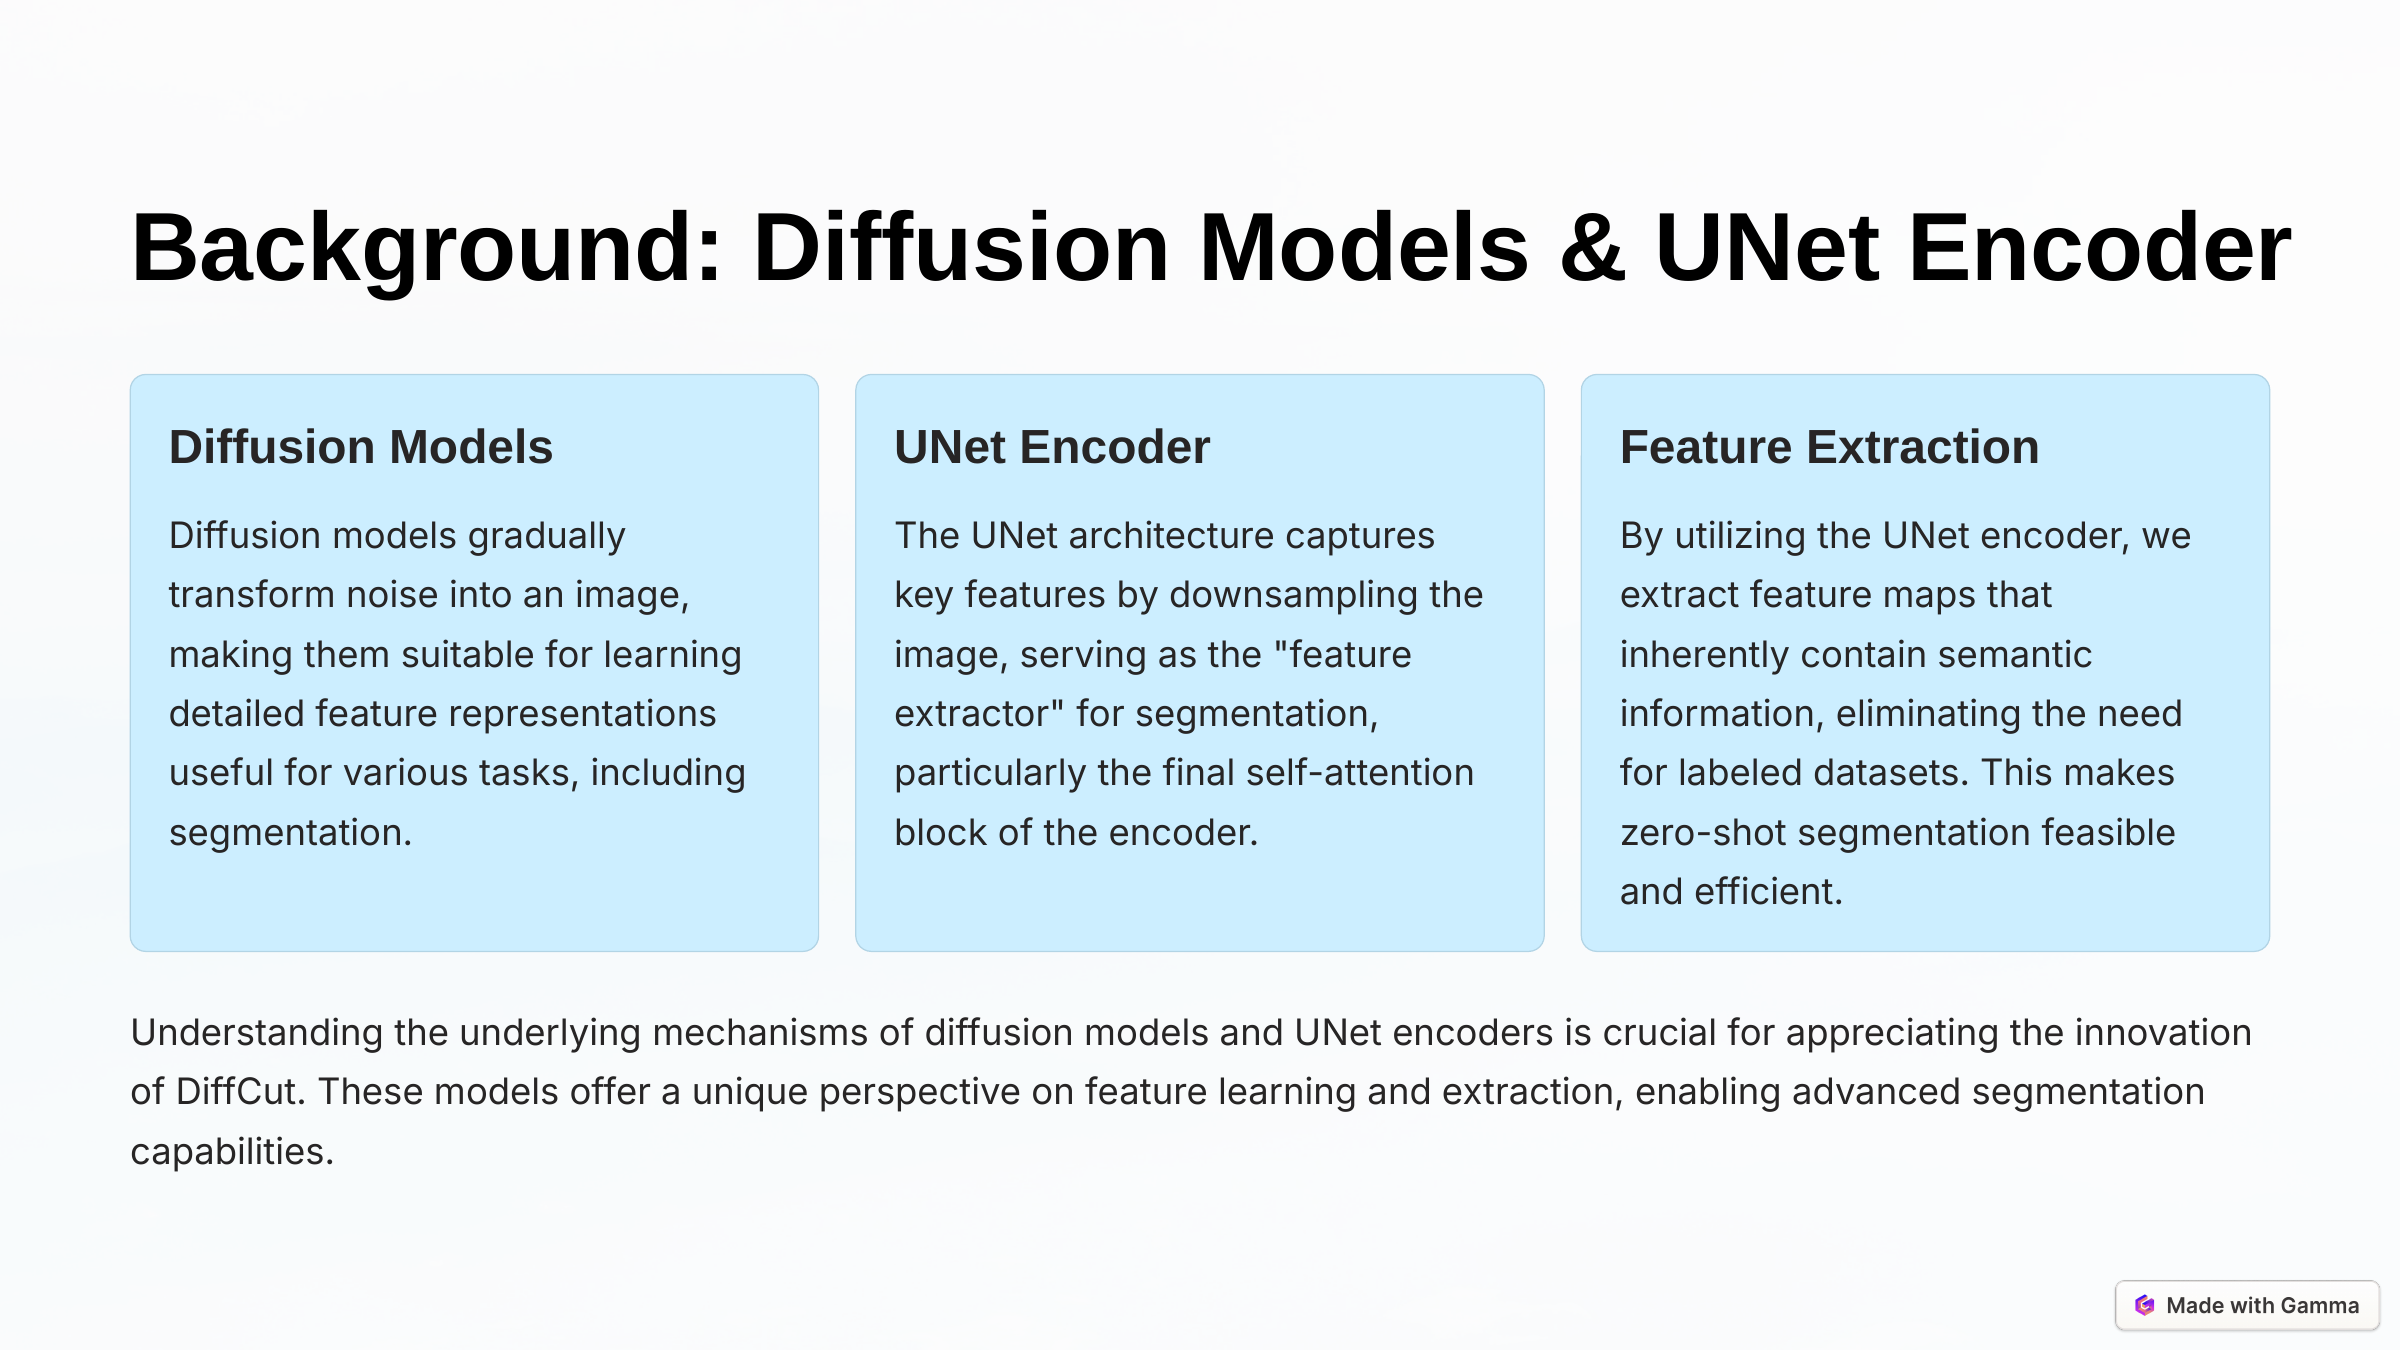

Background: Diffusion Models & UNet Encoder

Diffusion Models
UNet Encoder
Feature Extraction
Diffusion models gradually transform noise into an image, making them suitable for learning detailed feature representations useful for various tasks, including segmentation.
The UNet architecture captures key features by downsampling the image, serving as the "feature extractor" for segmentation, particularly the final self-attention block of the encoder.
By utilizing the UNet encoder, we extract feature maps that inherently contain semantic information, eliminating the need for labeled datasets. This makes zero-shot segmentation feasible and efficient.
Understanding the underlying mechanisms of diffusion models and UNet encoders is crucial for appreciating the innovation of DiffCut. These models offer a unique perspective on feature learning and extraction, enabling advanced segmentation capabilities.